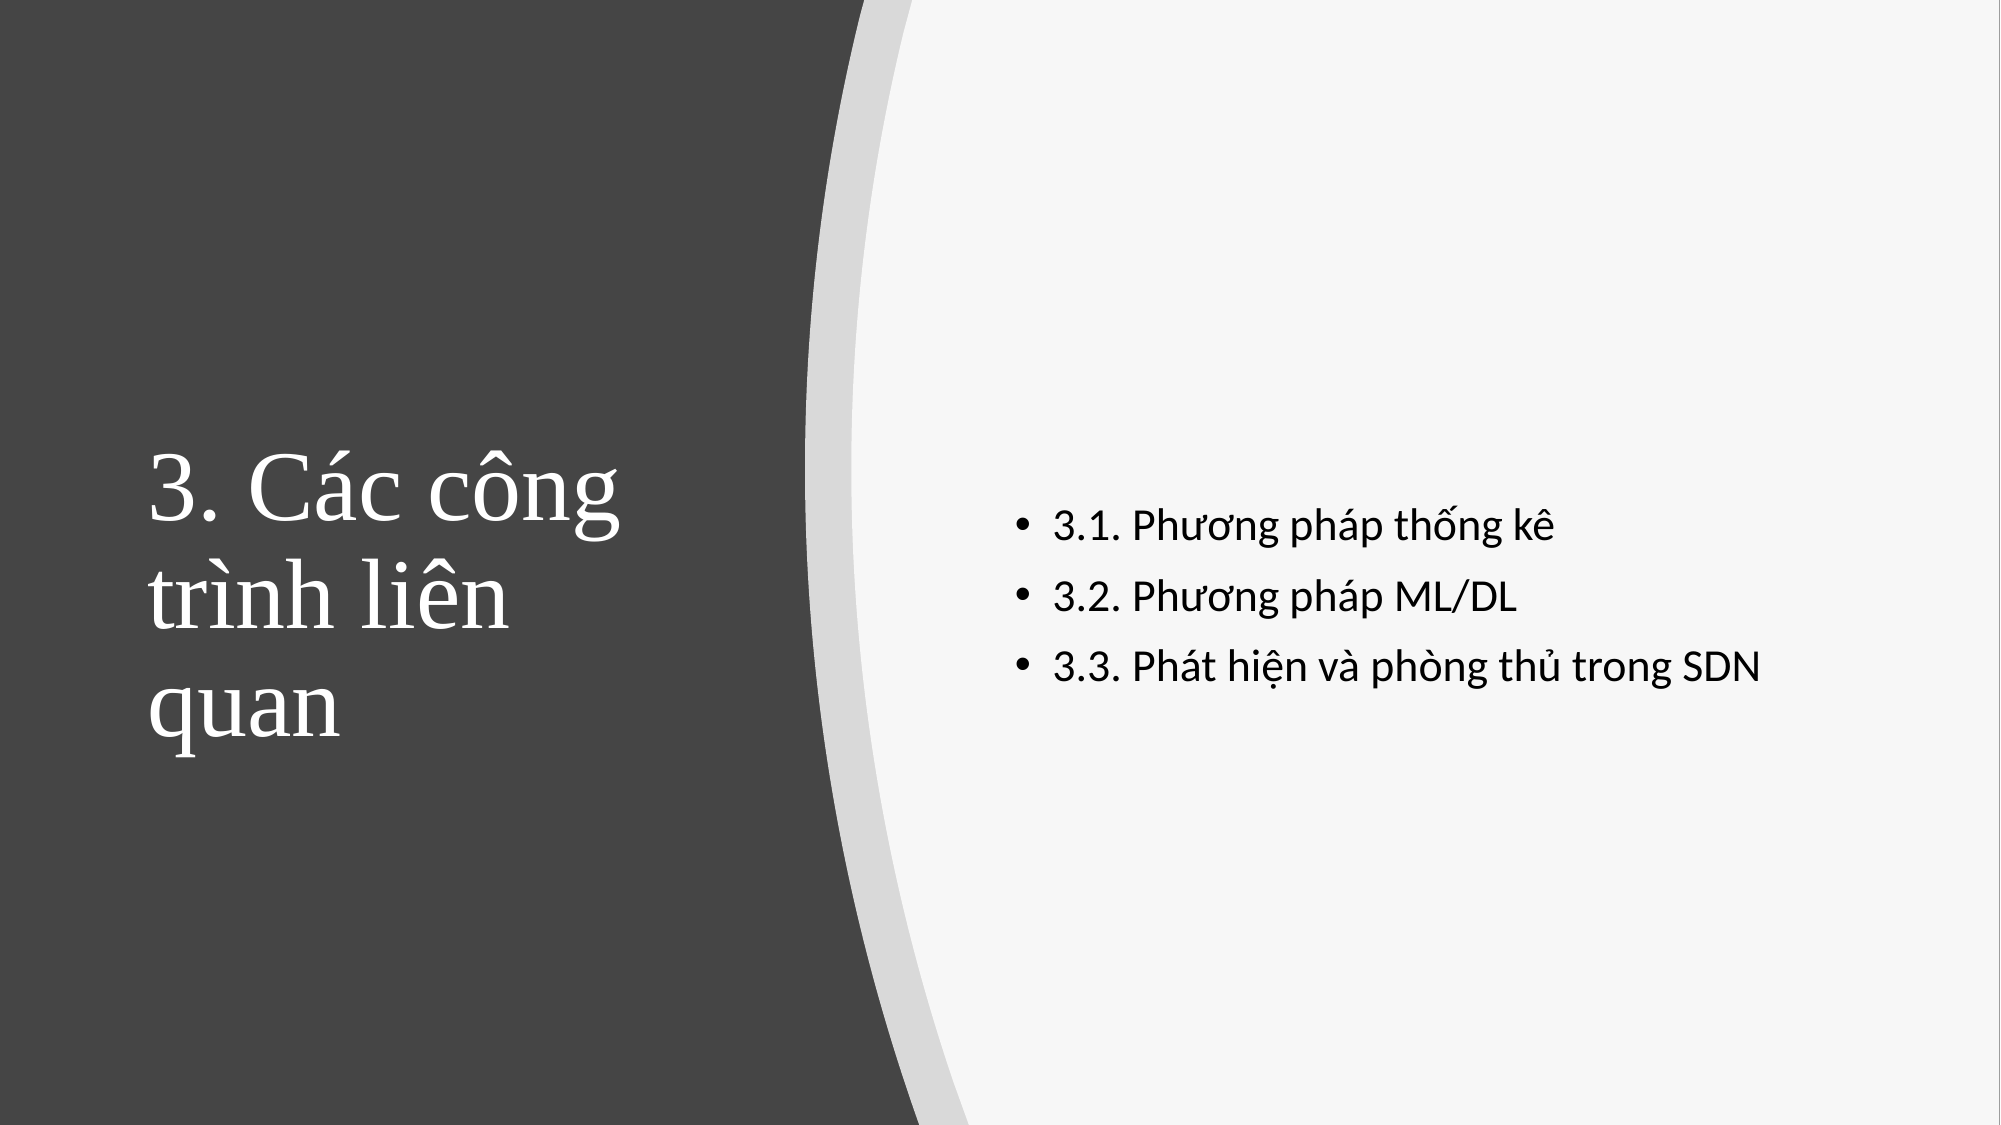

3.1. Phương pháp thống kê
3.2. Phương pháp ML/DL
3.3. Phát hiện và phòng thủ trong SDN
# 3. Các công trình liên quan